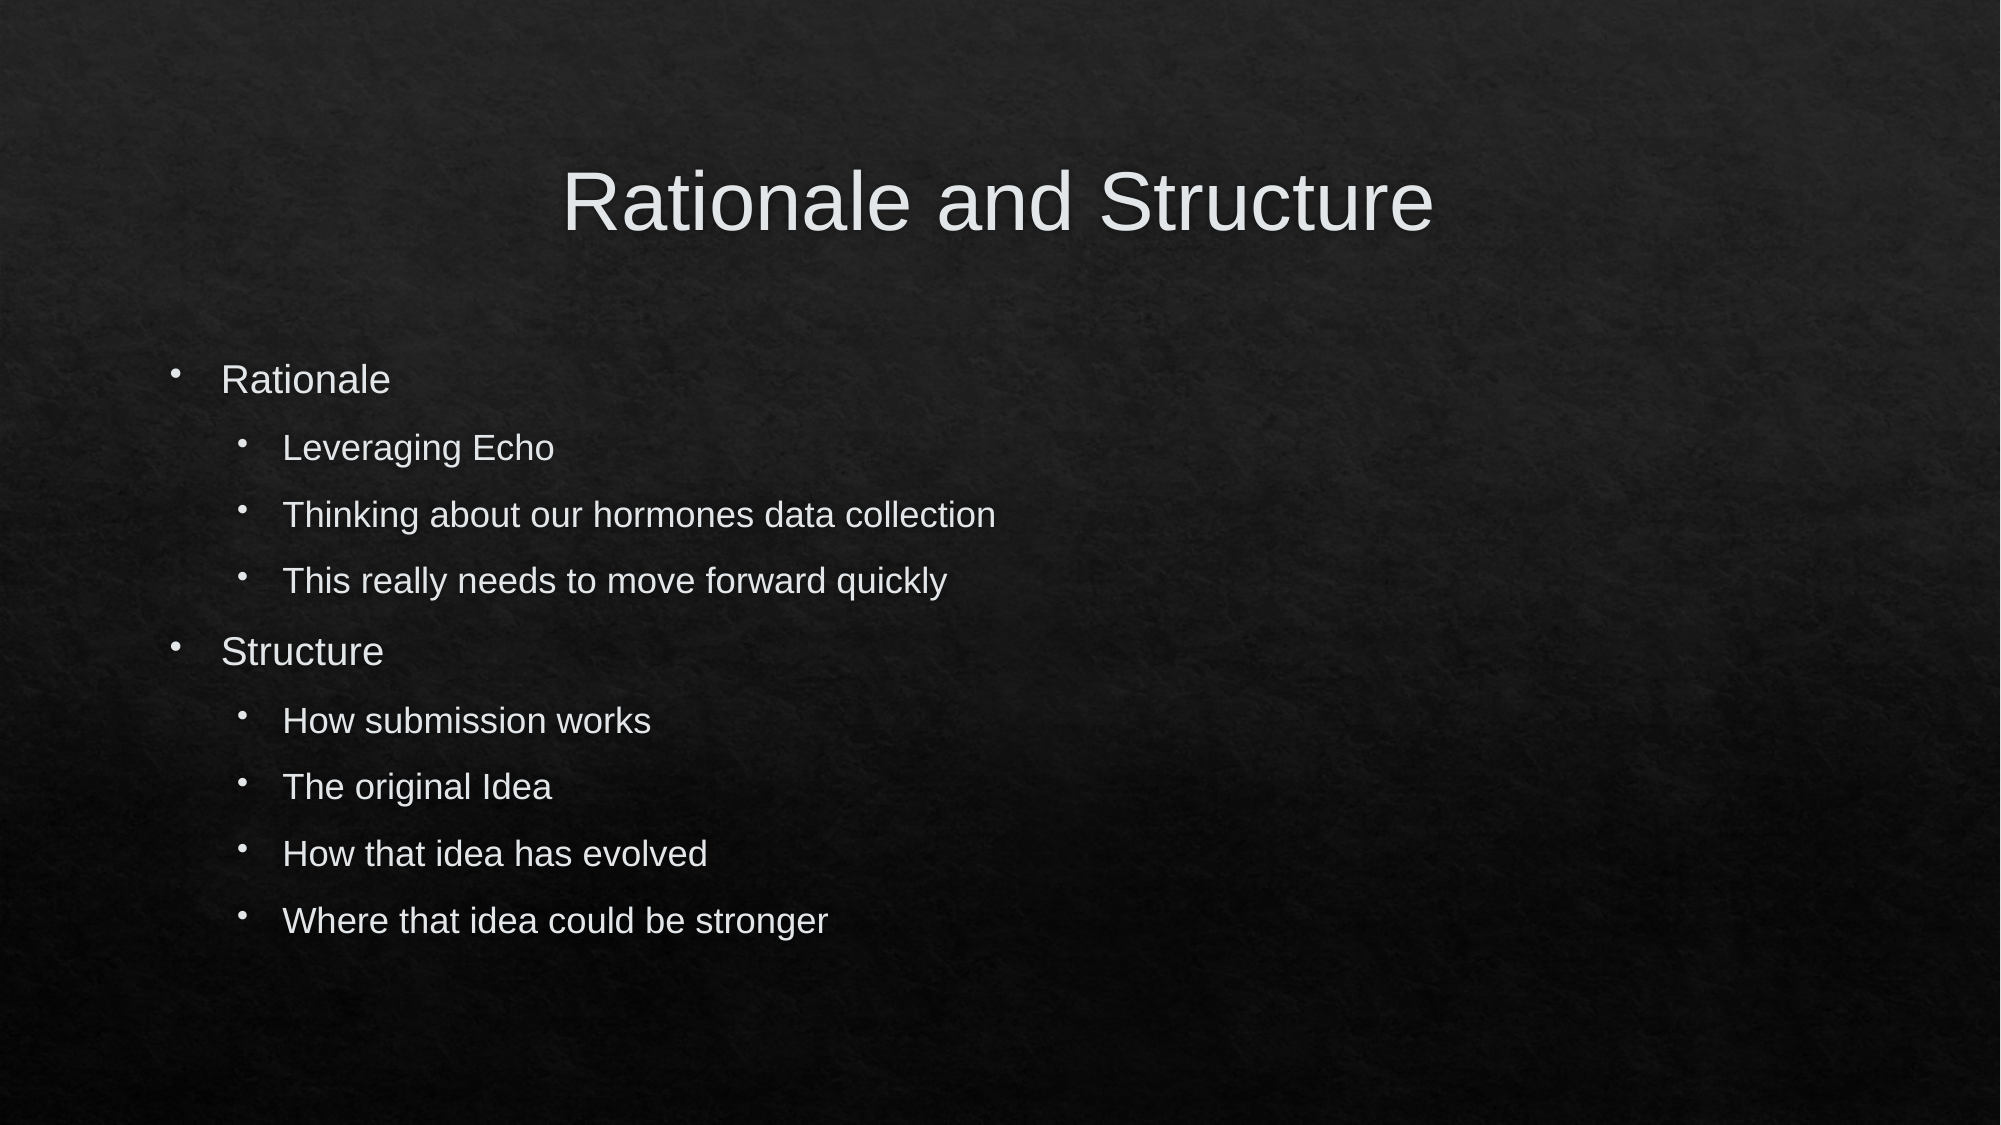

# Rationale and Structure
Rationale
Leveraging Echo
Thinking about our hormones data collection
This really needs to move forward quickly
Structure
How submission works
The original Idea
How that idea has evolved
Where that idea could be stronger